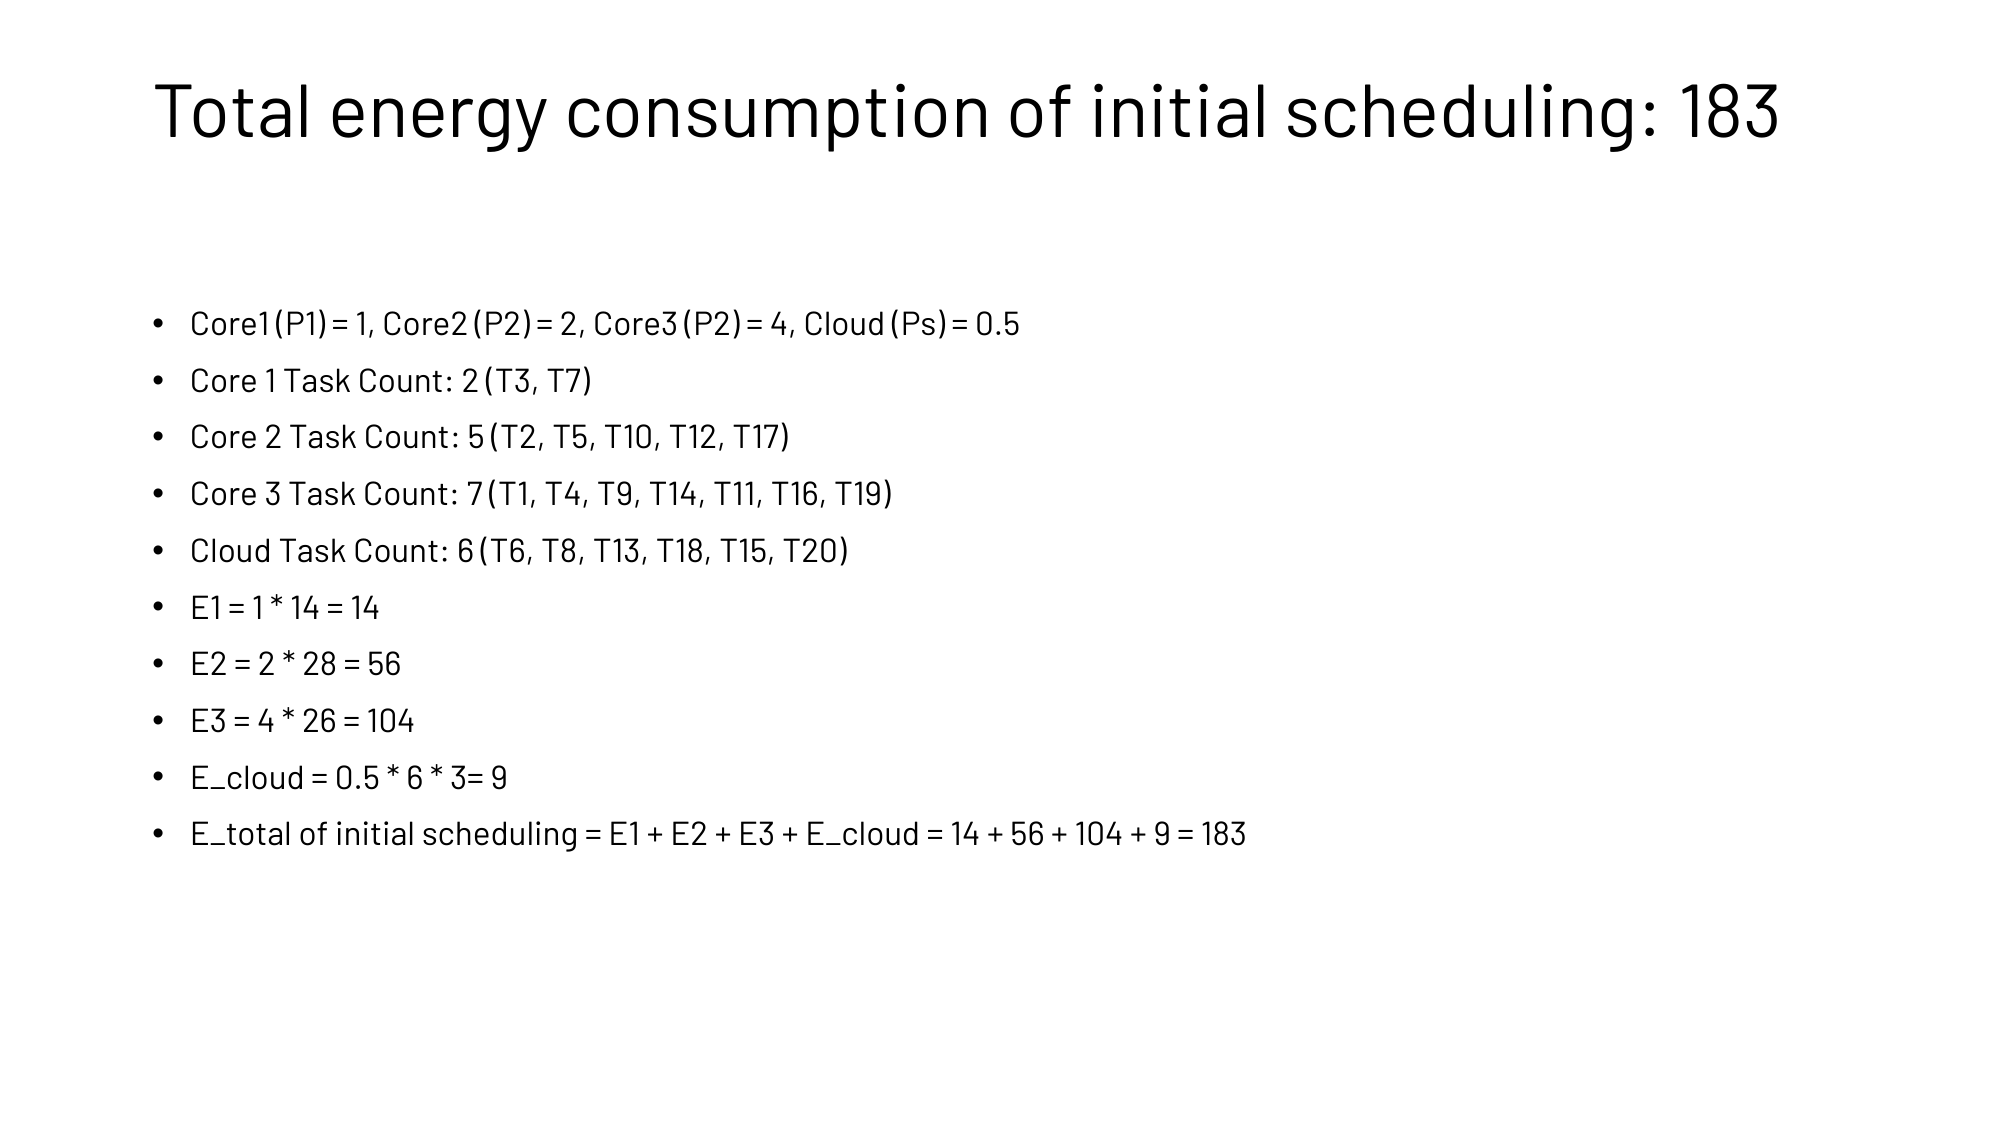

# Total energy consumption of initial scheduling: 183
Core1 (P1) = 1, Core2 (P2) = 2, Core3 (P2) = 4, Cloud (Ps) = 0.5
Core 1 Task Count: 2 (T3, T7)
Core 2 Task Count: 5 (T2, T5, T10, T12, T17)
Core 3 Task Count: 7 (T1, T4, T9, T14, T11, T16, T19)
Cloud Task Count: 6 (T6, T8, T13, T18, T15, T20)
E1 = 1 * 14 = 14
E2 = 2 * 28 = 56
E3 = 4 * 26 = 104
E_cloud = 0.5 * 6 * 3= 9
E_total of initial scheduling = E1 + E2 + E3 + E_cloud = 14 + 56 + 104 + 9 = 183